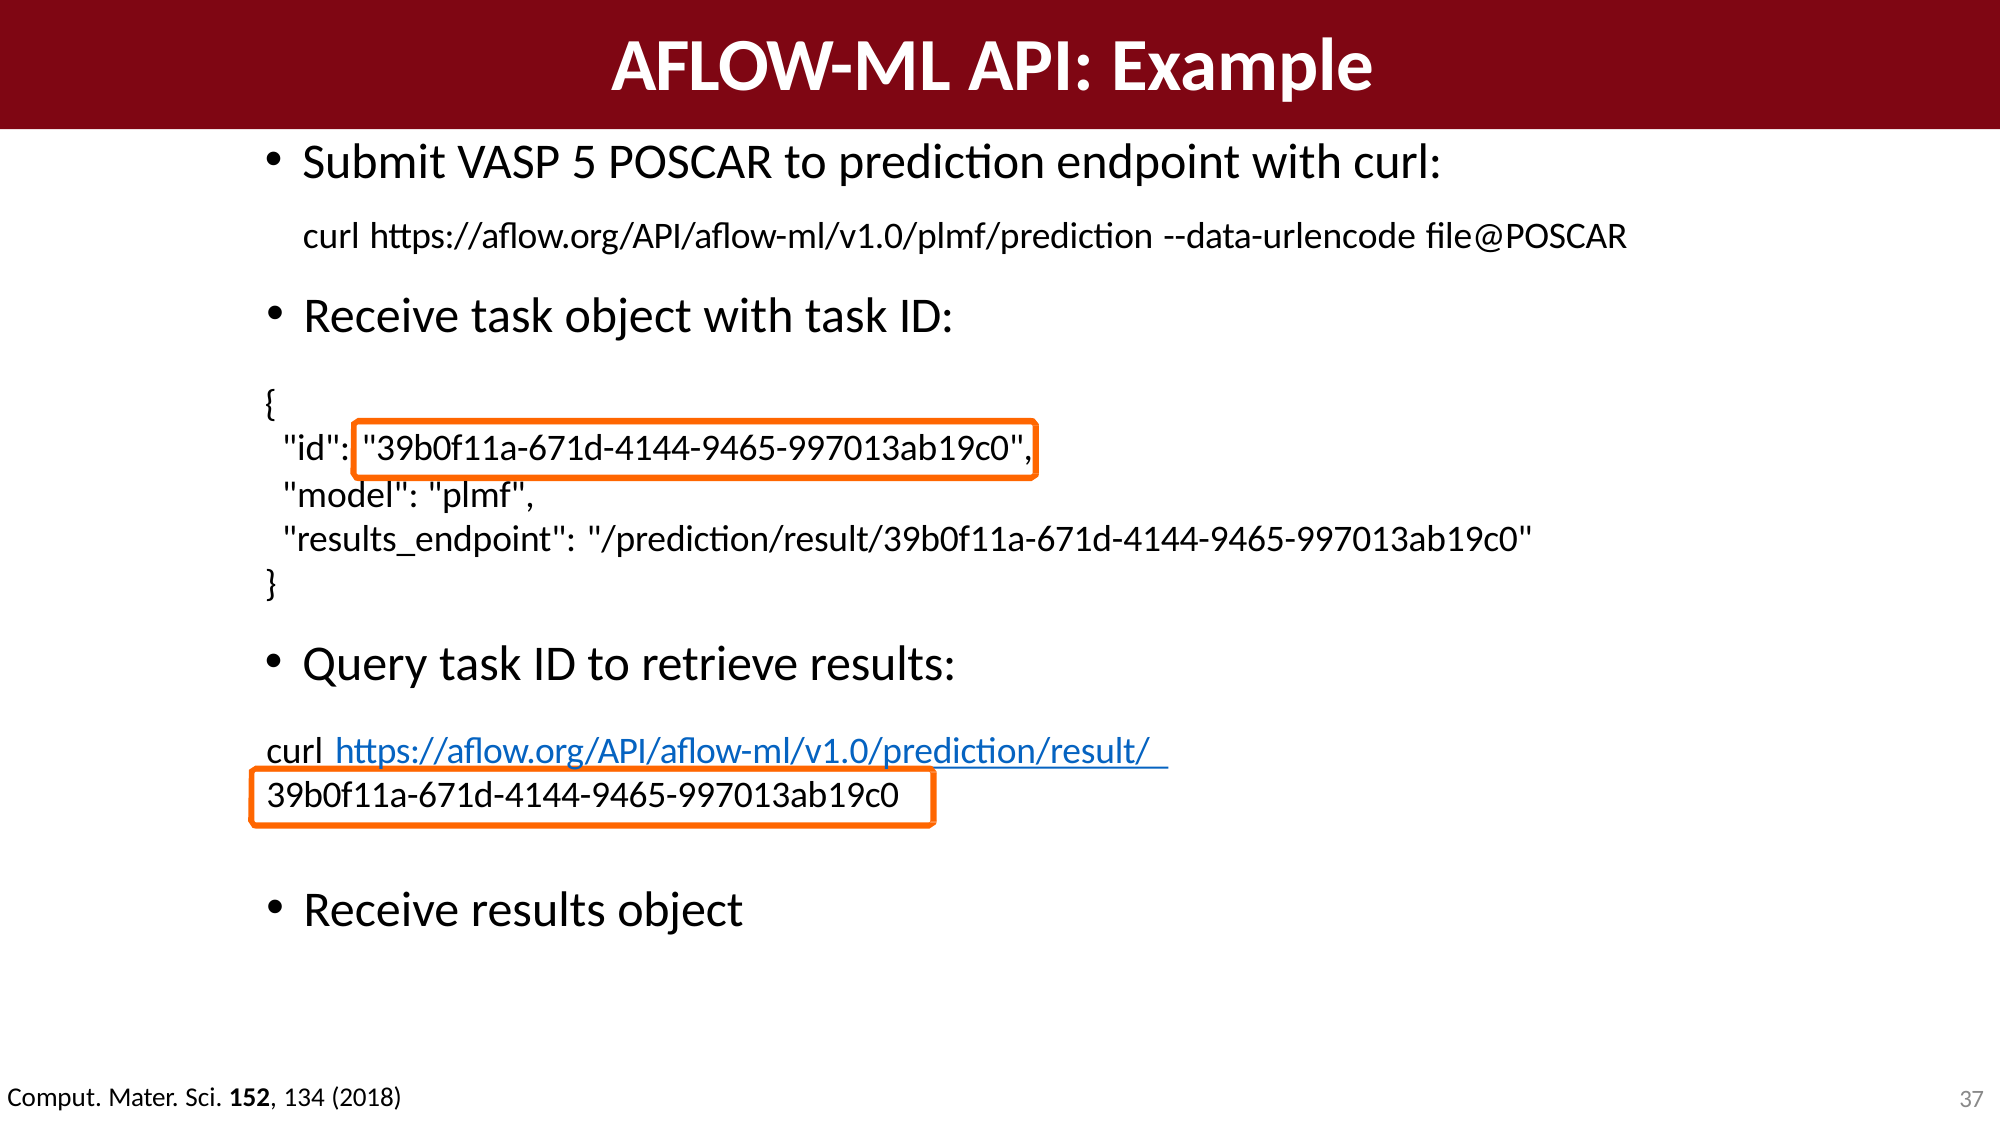

# AFLOW-ML API: Example
Submit VASP 5 POSCAR to prediction endpoint with curl:
curl https://aflow.org/API/aflow-ml/v1.0/plmf/prediction --data-urlencode file@POSCAR
Receive task object with task ID:
{
"id": "39b0f11a-671d-4144-9465-997013ab19c0",
"model": "plmf",
"results_endpoint": "/prediction/result/39b0f11a-671d-4144-9465-997013ab19c0"
}
Query task ID to retrieve results:
curl https://aflow.org/API/aflow-ml/v1.0/prediction/result/ 39b0f11a-671d-4144-9465-997013ab19c0

Receive results object

Comput. Mater. Sci. 152, 134 (2018)
37